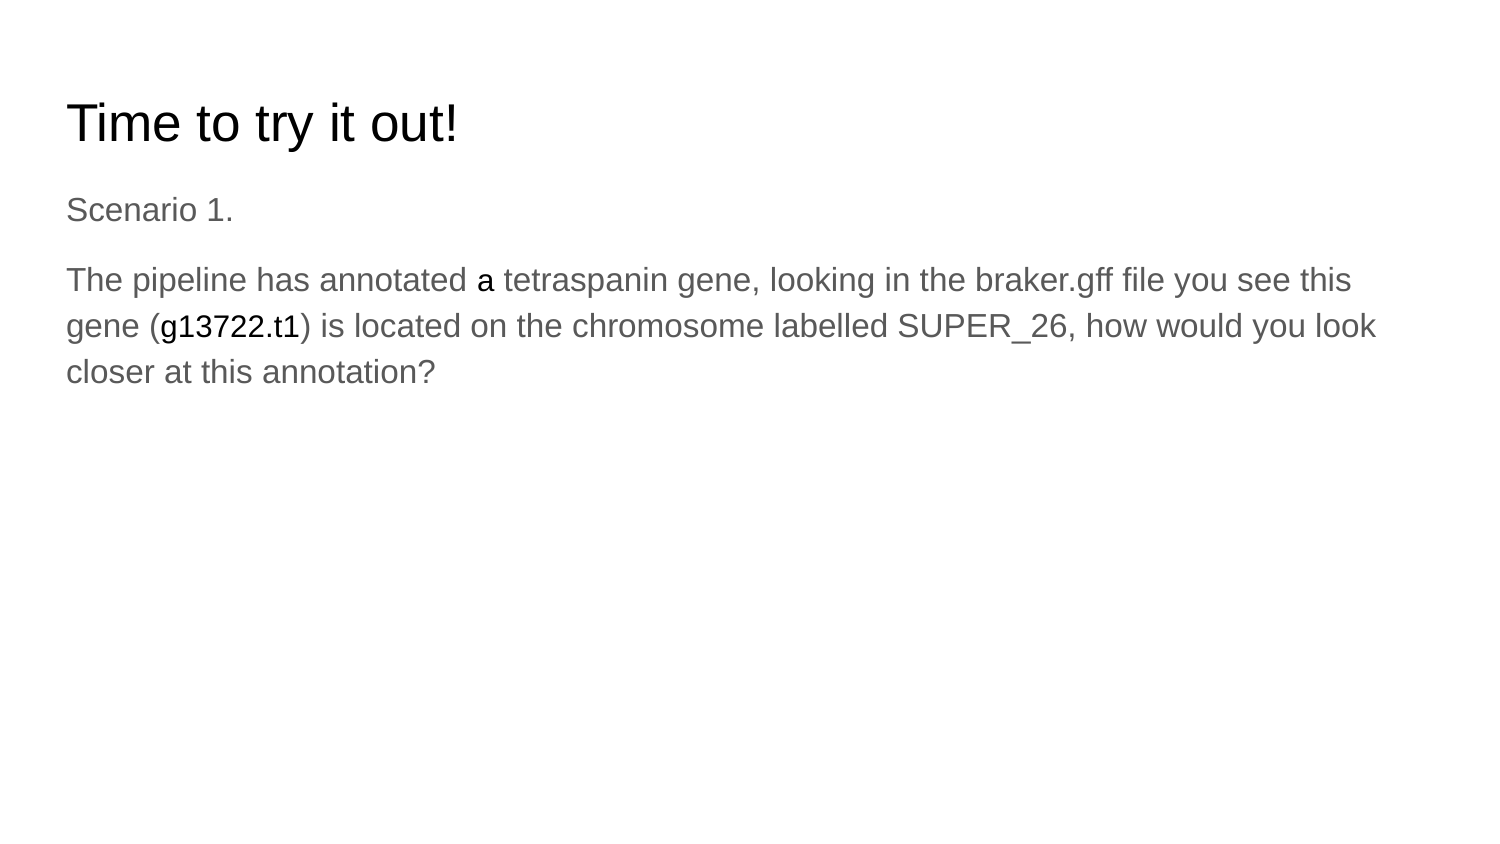

# Time to try it out!
Scenario 1.
The pipeline has annotated a tetraspanin gene, looking in the braker.gff file you see this gene (g13722.t1) is located on the chromosome labelled SUPER_26, how would you look closer at this annotation?